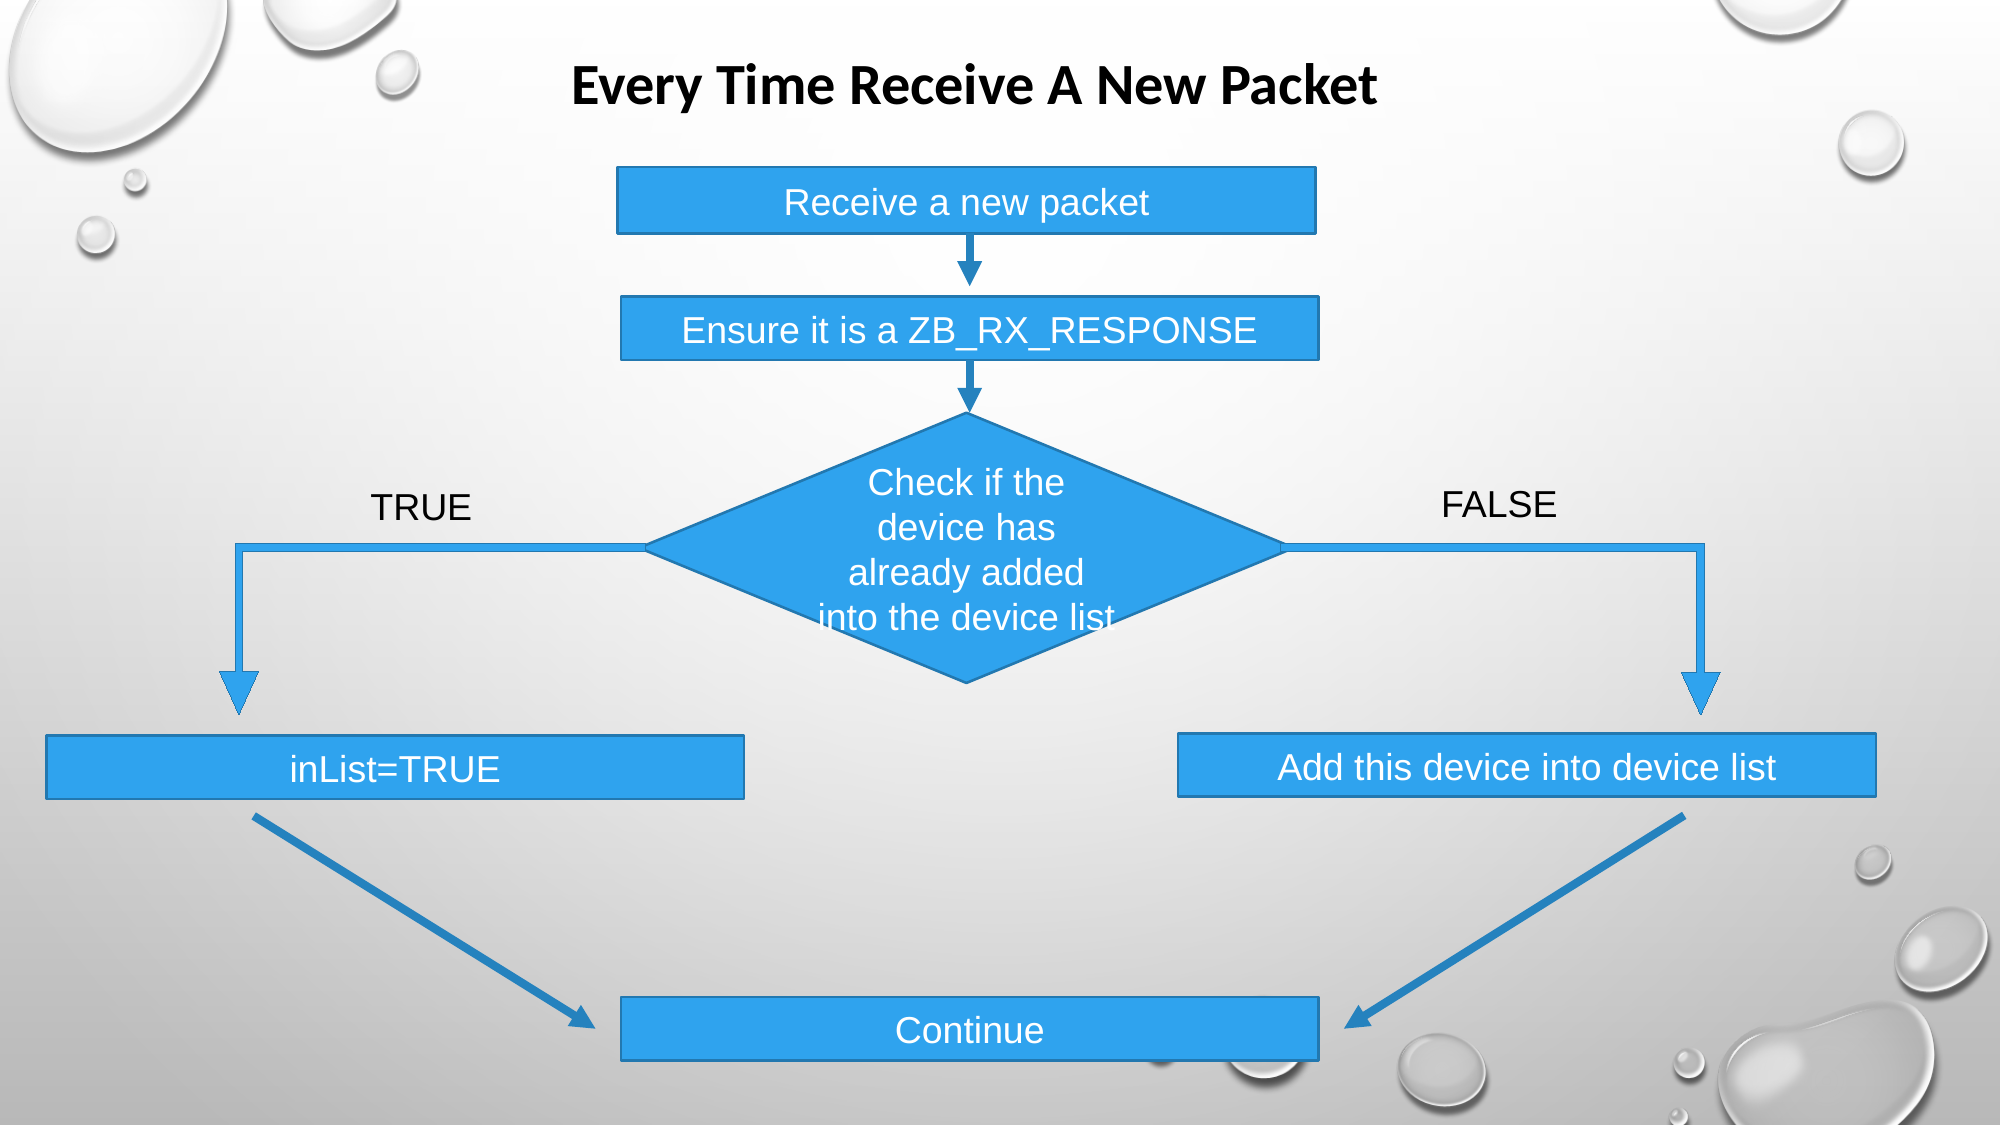

Every Time Receive A New Packet
Receive a new packet
Ensure it is a ZB_RX_RESPONSE
Check if the device has already added into the device list
FALSE
TRUE

Add this device into device list
inList=TRUE
Continue